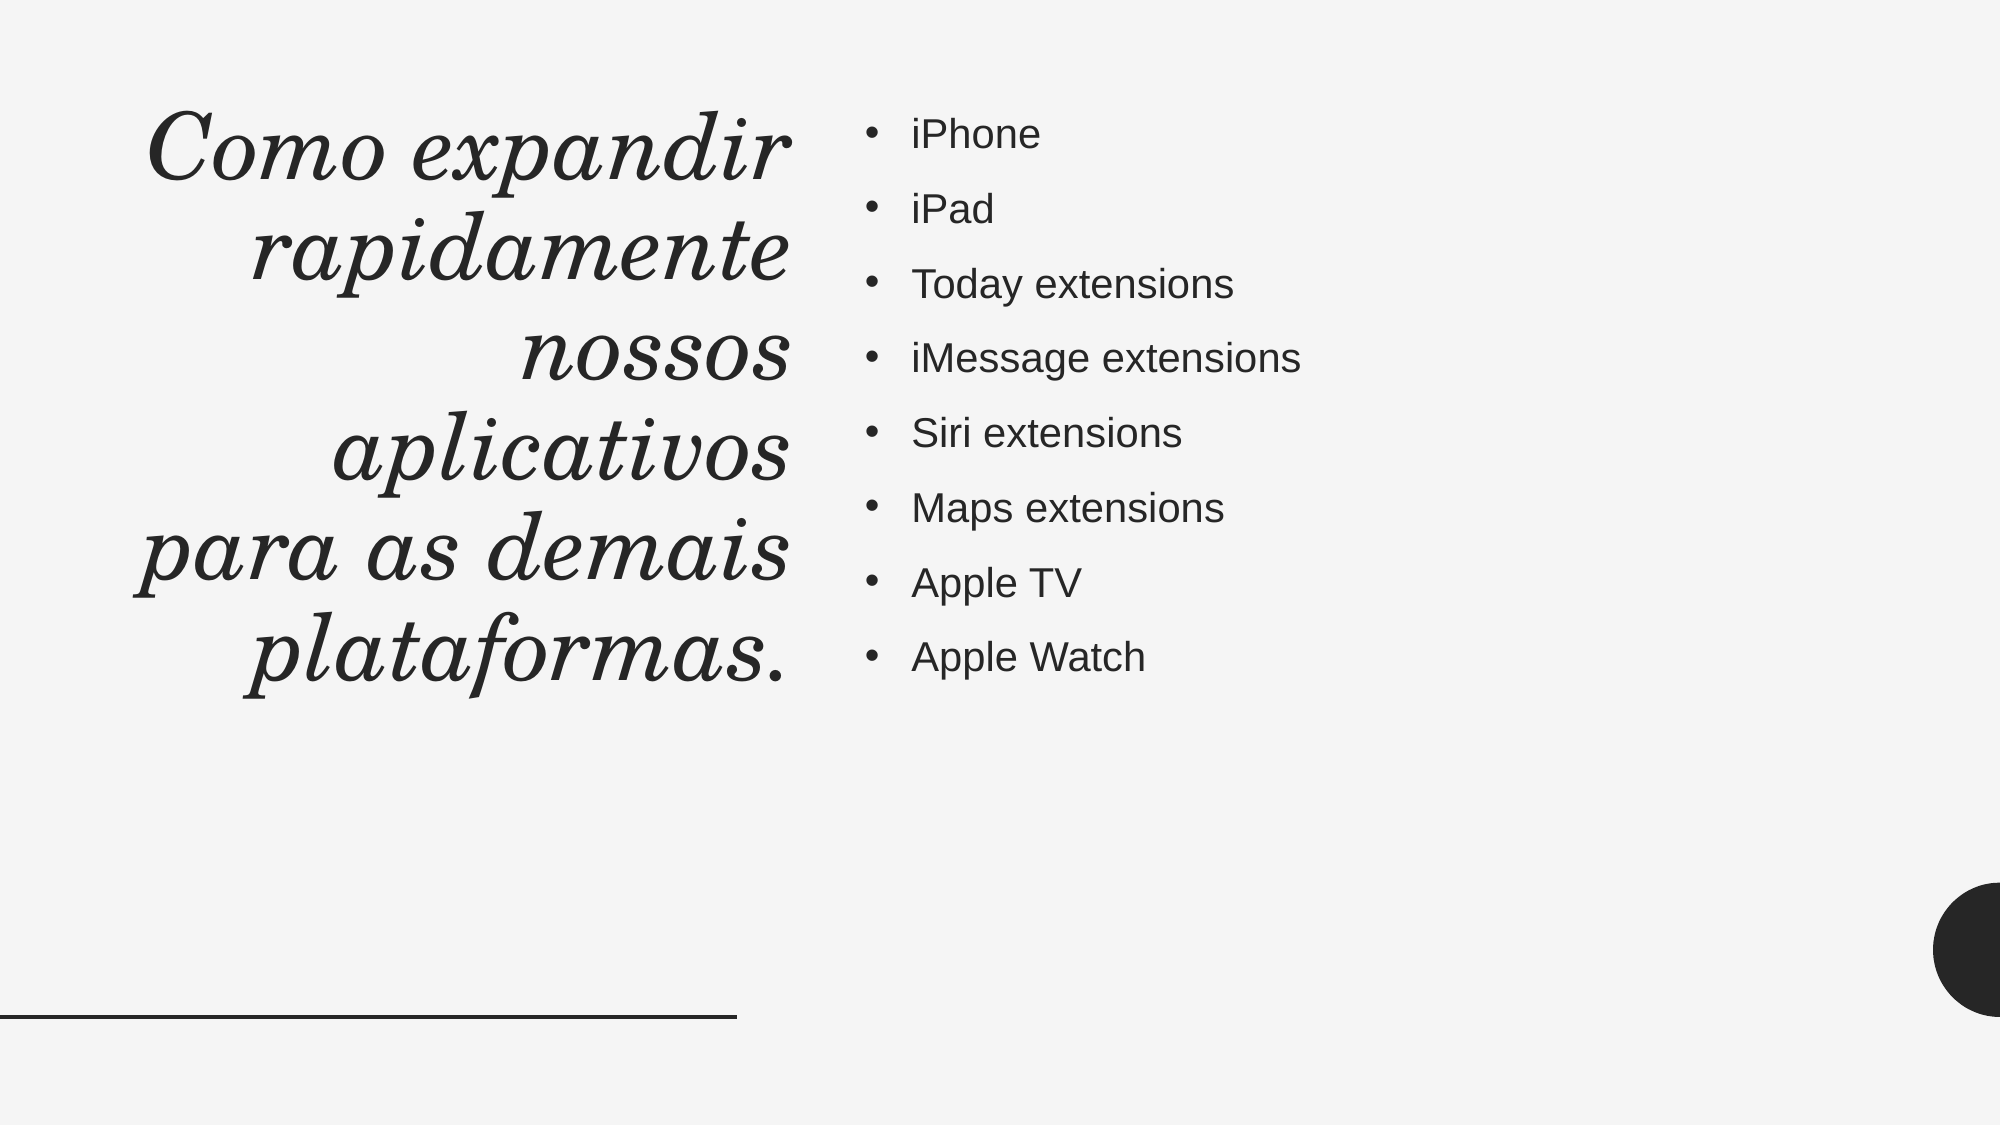

# Como expandir rapidamente nossos aplicativos para as demais plataformas.
iPhone
iPad
Today extensions
iMessage extensions
Siri extensions
Maps extensions
Apple TV
Apple Watch